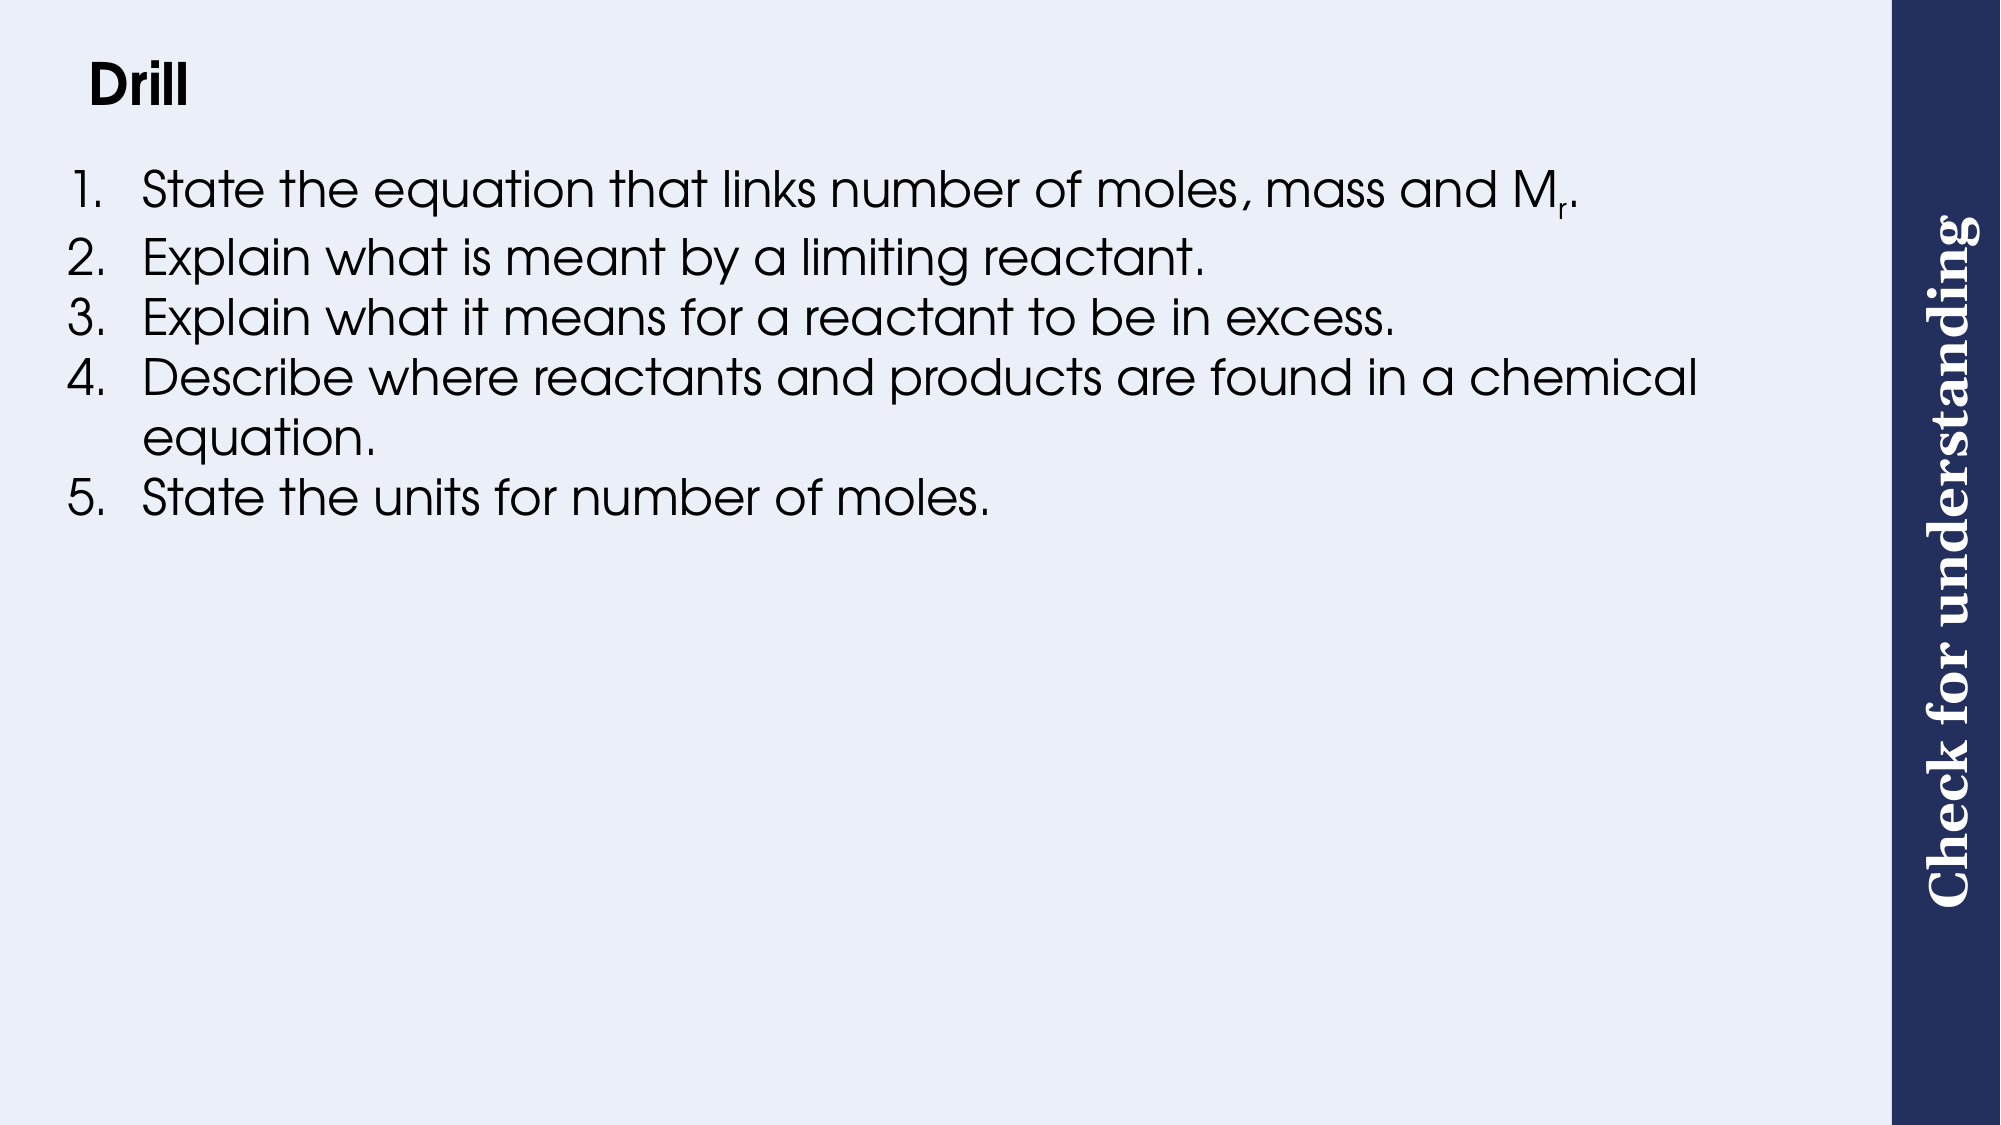

# Drill
State the equation that links number of moles, mass and Mr.
Explain what is meant by a limiting reactant.
Explain what it means for a reactant to be in excess.
Describe where reactants and products are found in a chemical equation.
State the units for number of moles.